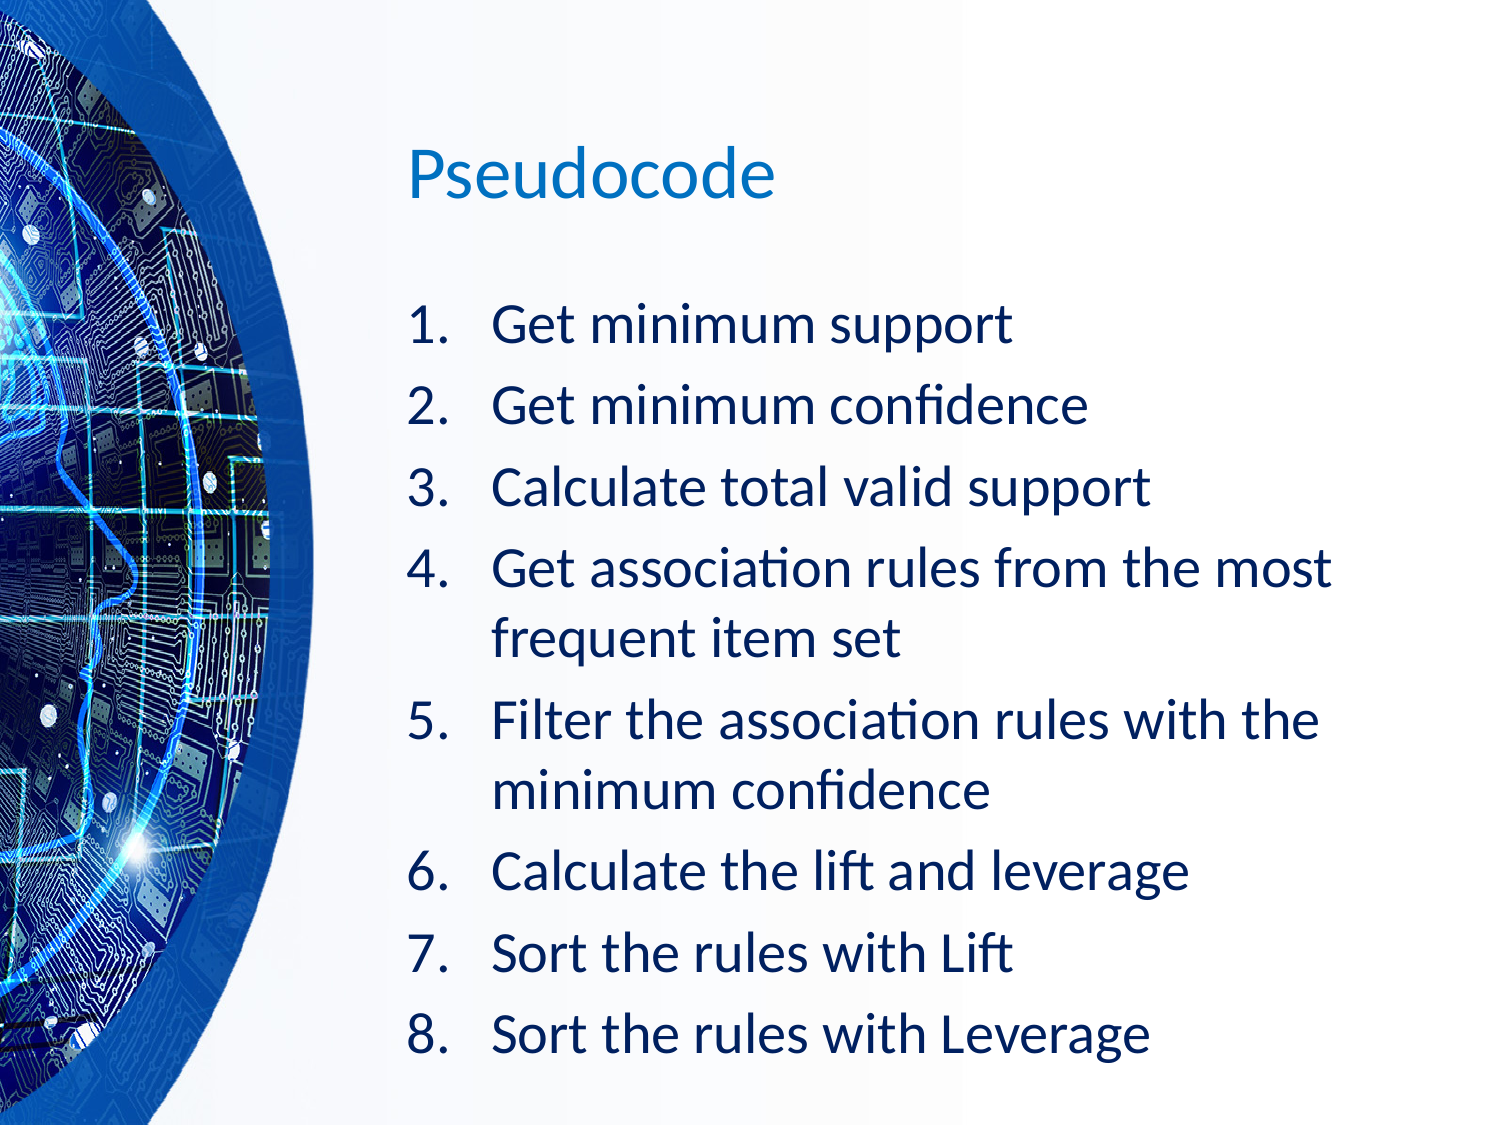

# Pseudocode
Get minimum support
Get minimum confidence
Calculate total valid support
Get association rules from the most frequent item set
Filter the association rules with the minimum confidence
Calculate the lift and leverage
Sort the rules with Lift
Sort the rules with Leverage